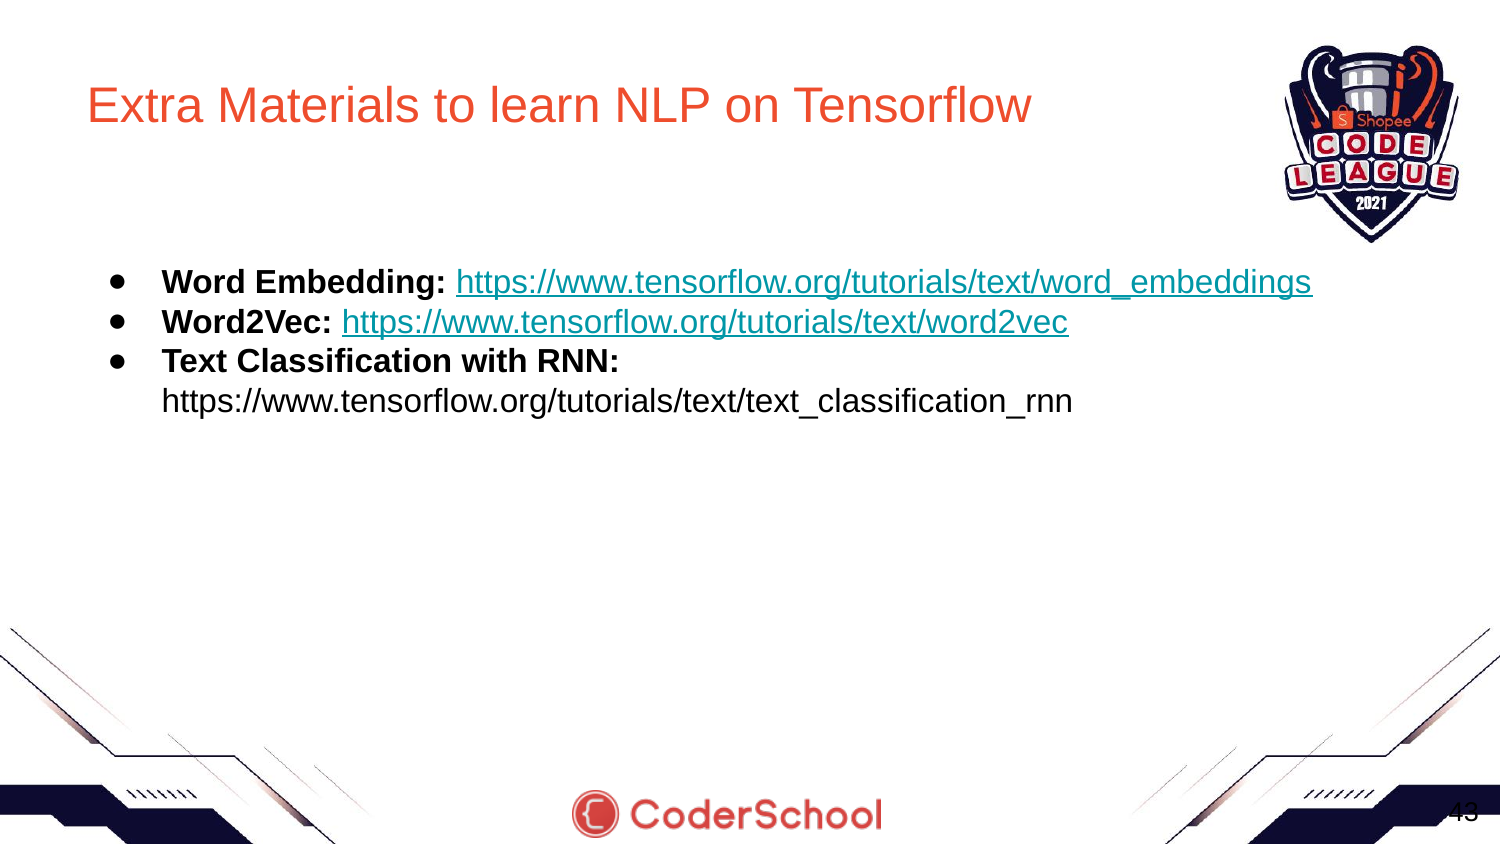

# Extra Materials to learn NLP on Tensorflow
Word Embedding: https://www.tensorflow.org/tutorials/text/word_embeddings
Word2Vec: https://www.tensorflow.org/tutorials/text/word2vec
Text Classification with RNN: https://www.tensorflow.org/tutorials/text/text_classification_rnn

43